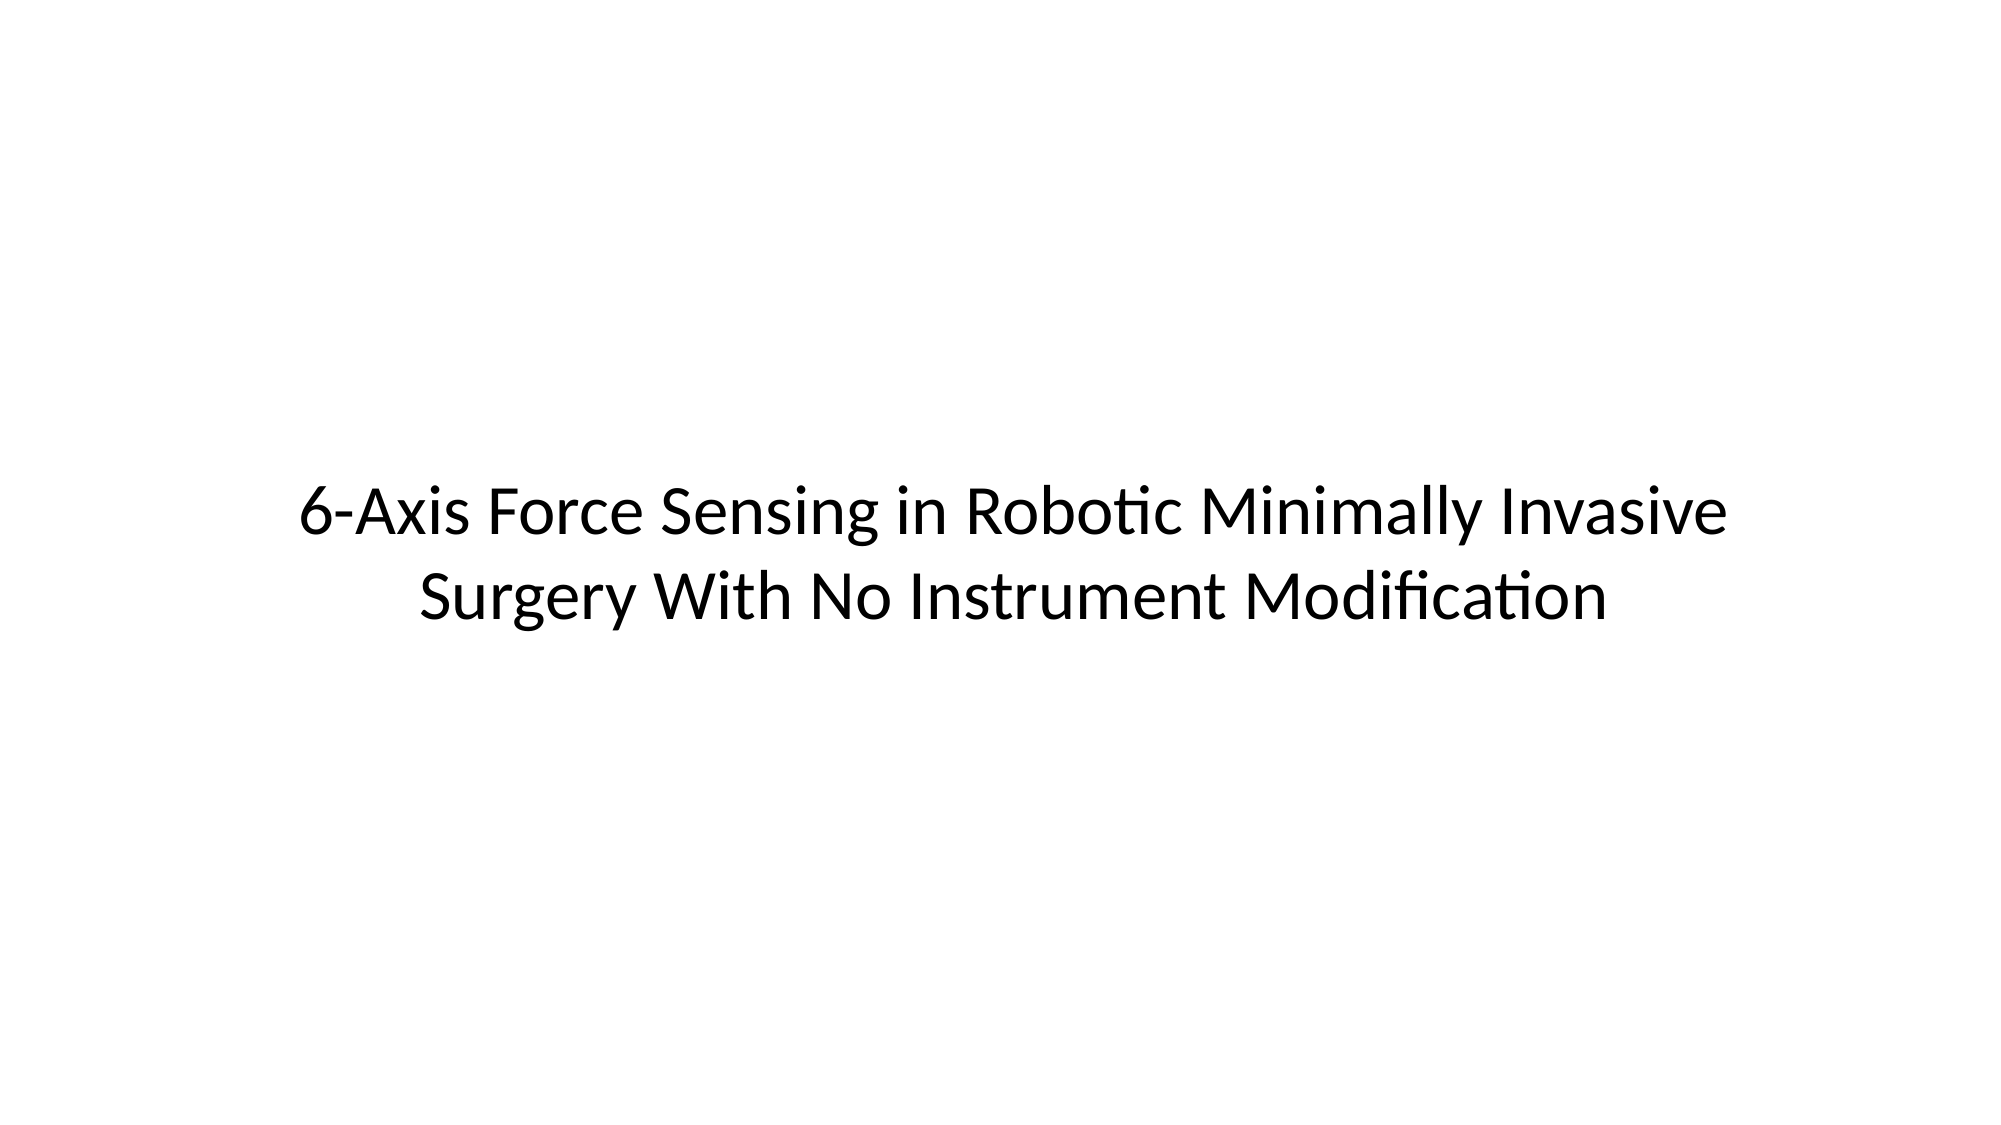

6-Axis Force Sensing in Robotic Minimally Invasive Surgery With No Instrument Modification